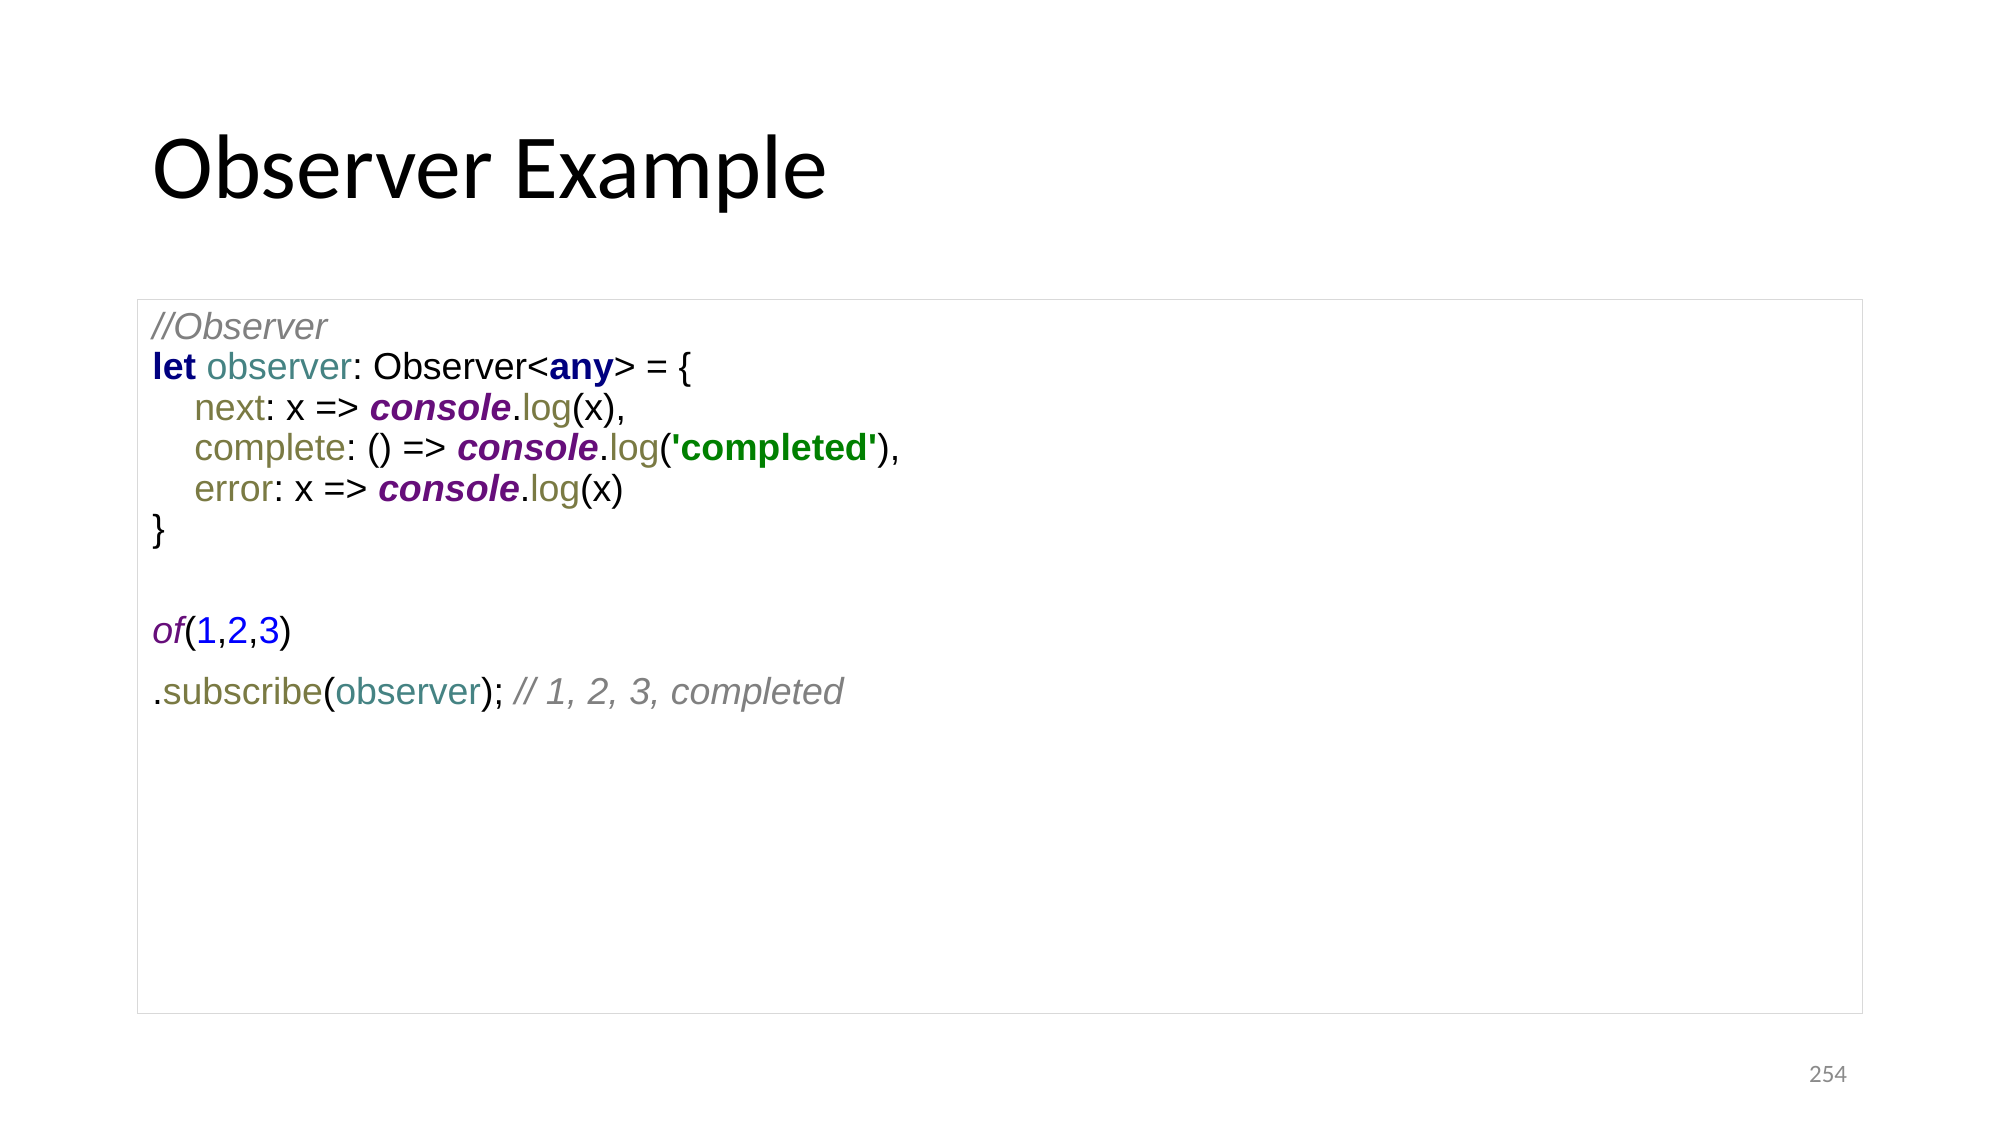

# Observer Example
//Observer
let observer: Observer<any> = {
    next: x => console.log(x),
    complete: () => console.log('completed'),
    error: x => console.log(x)
}
of(1,2,3)
.subscribe(observer); // 1, 2, 3, completed
254